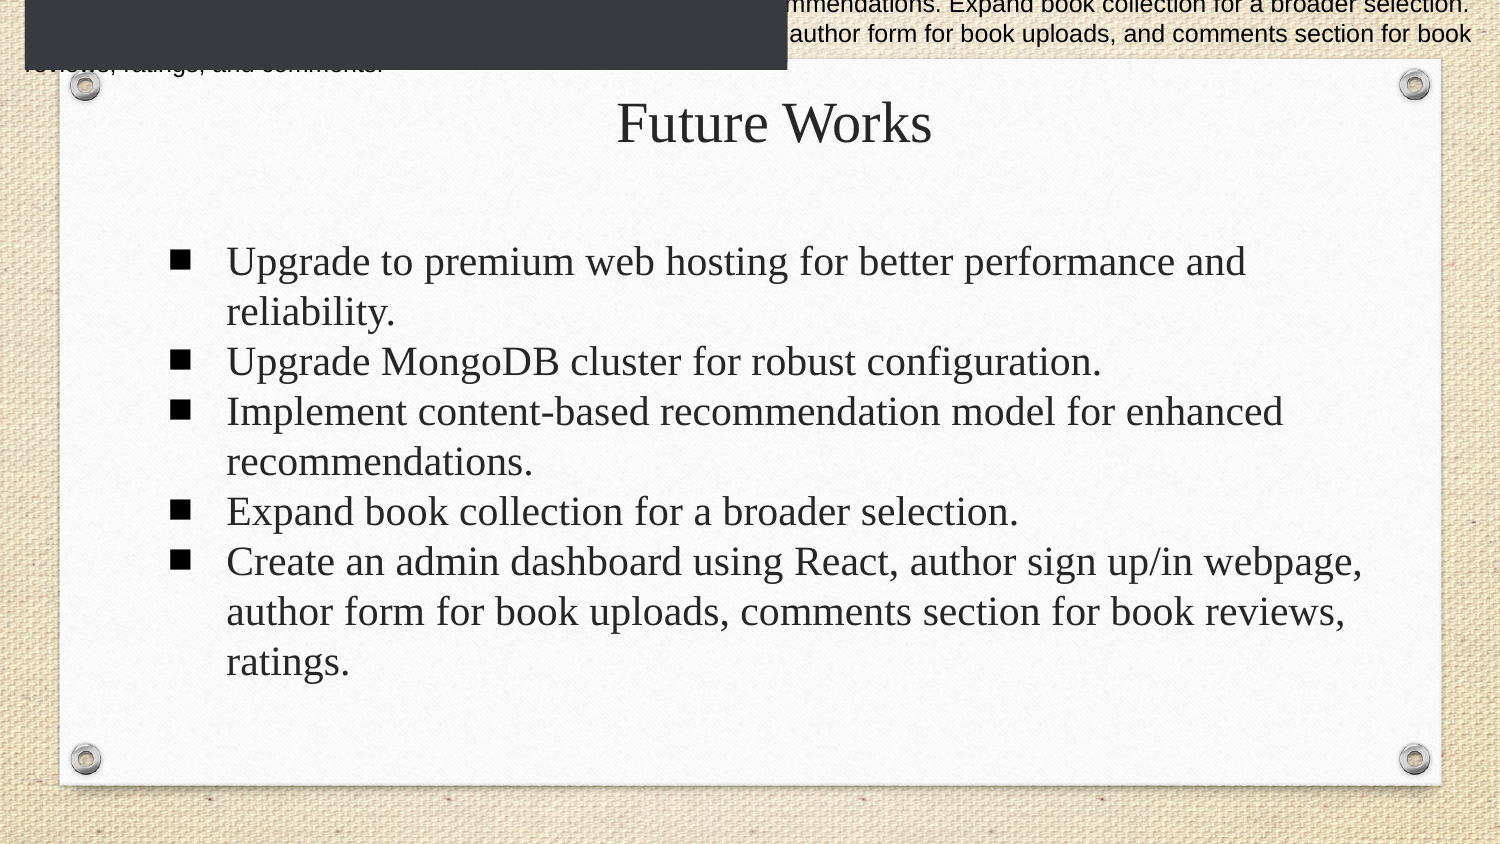

Upgrade to premium web hosting for better performance and reliability. Upgrade MongoDB cluster for robust configuration. Implement content-based recommendation model for enhanced recommendations. Expand book collection for a broader selection. Create an admin dashboard using React, author signup/in webpage, author form for book uploads, and comments section for book reviews, ratings, and comments.

Message #general

# Future Works
Upgrade to premium web hosting for better performance and reliability.
Upgrade MongoDB cluster for robust configuration.
Implement content-based recommendation model for enhanced recommendations.
Expand book collection for a broader selection.
Create an admin dashboard using React, author sign up/in webpage, author form for book uploads, comments section for book reviews, ratings.